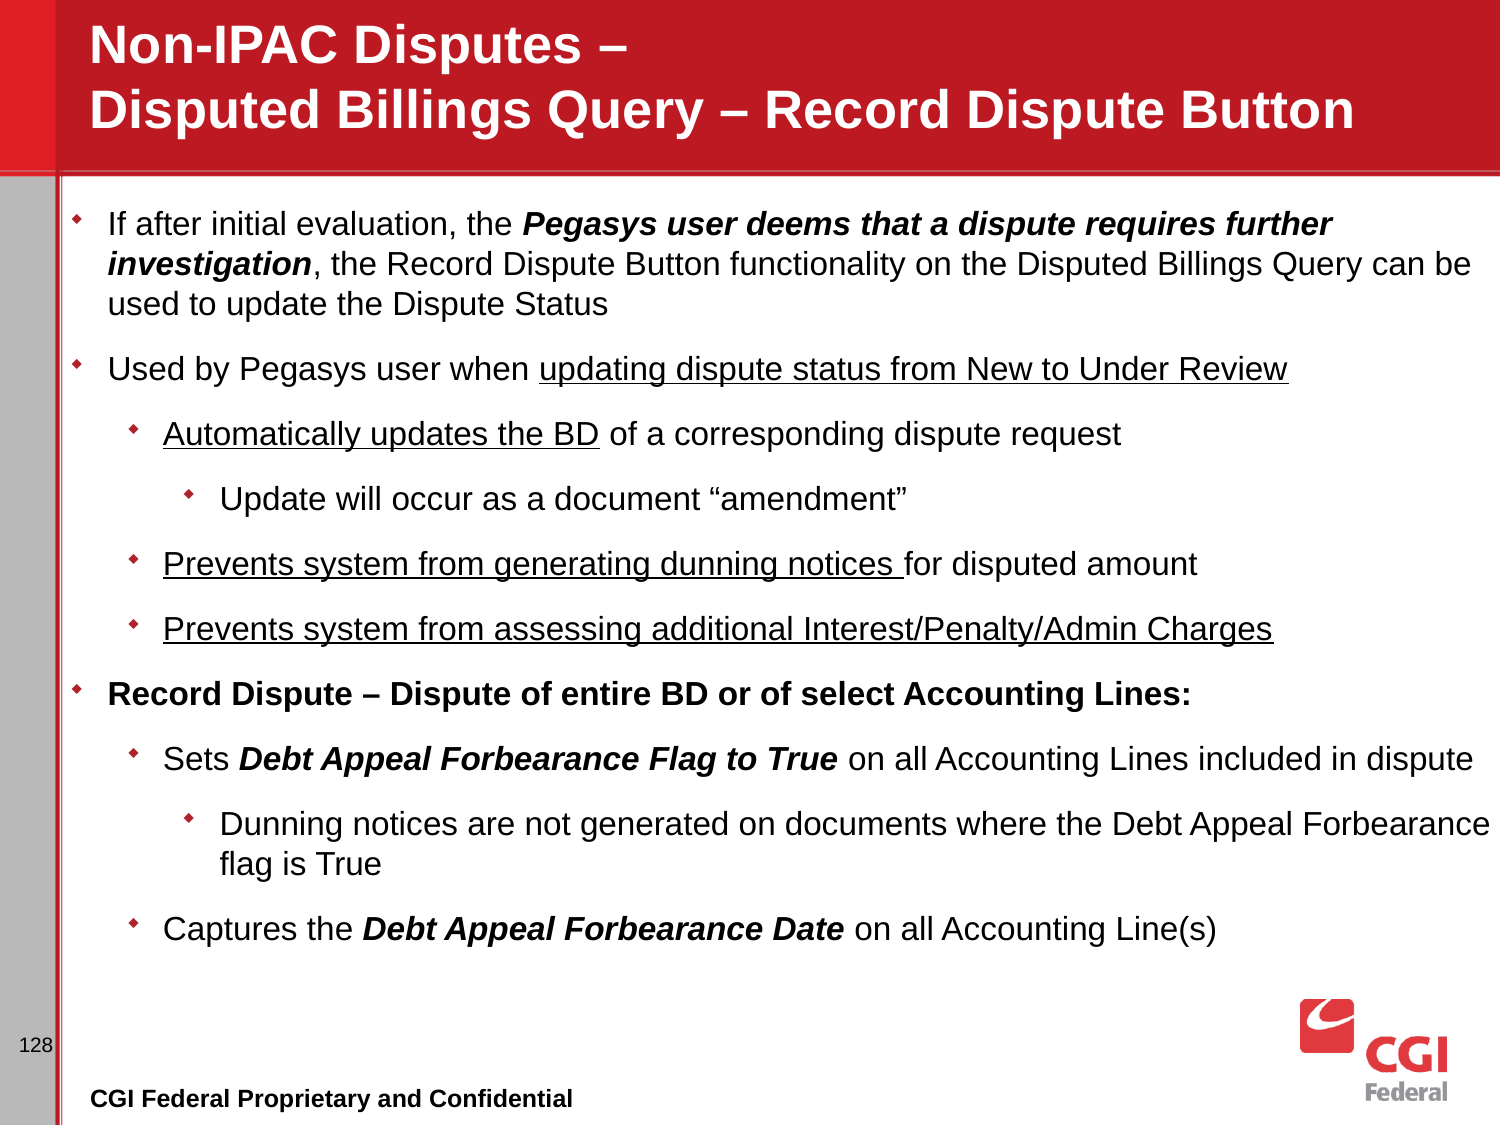

# Non-IPAC Disputes – Disputed Billings Query – Record Dispute Button
If after initial evaluation, the Pegasys user deems that a dispute requires further investigation, the Record Dispute Button functionality on the Disputed Billings Query can be used to update the Dispute Status
Used by Pegasys user when updating dispute status from New to Under Review
Automatically updates the BD of a corresponding dispute request
Update will occur as a document “amendment”
Prevents system from generating dunning notices for disputed amount
Prevents system from assessing additional Interest/Penalty/Admin Charges
Record Dispute – Dispute of entire BD or of select Accounting Lines:
Sets Debt Appeal Forbearance Flag to True on all Accounting Lines included in dispute
Dunning notices are not generated on documents where the Debt Appeal Forbearance flag is True
Captures the Debt Appeal Forbearance Date on all Accounting Line(s)

128
CGI Federal Proprietary and Confidential